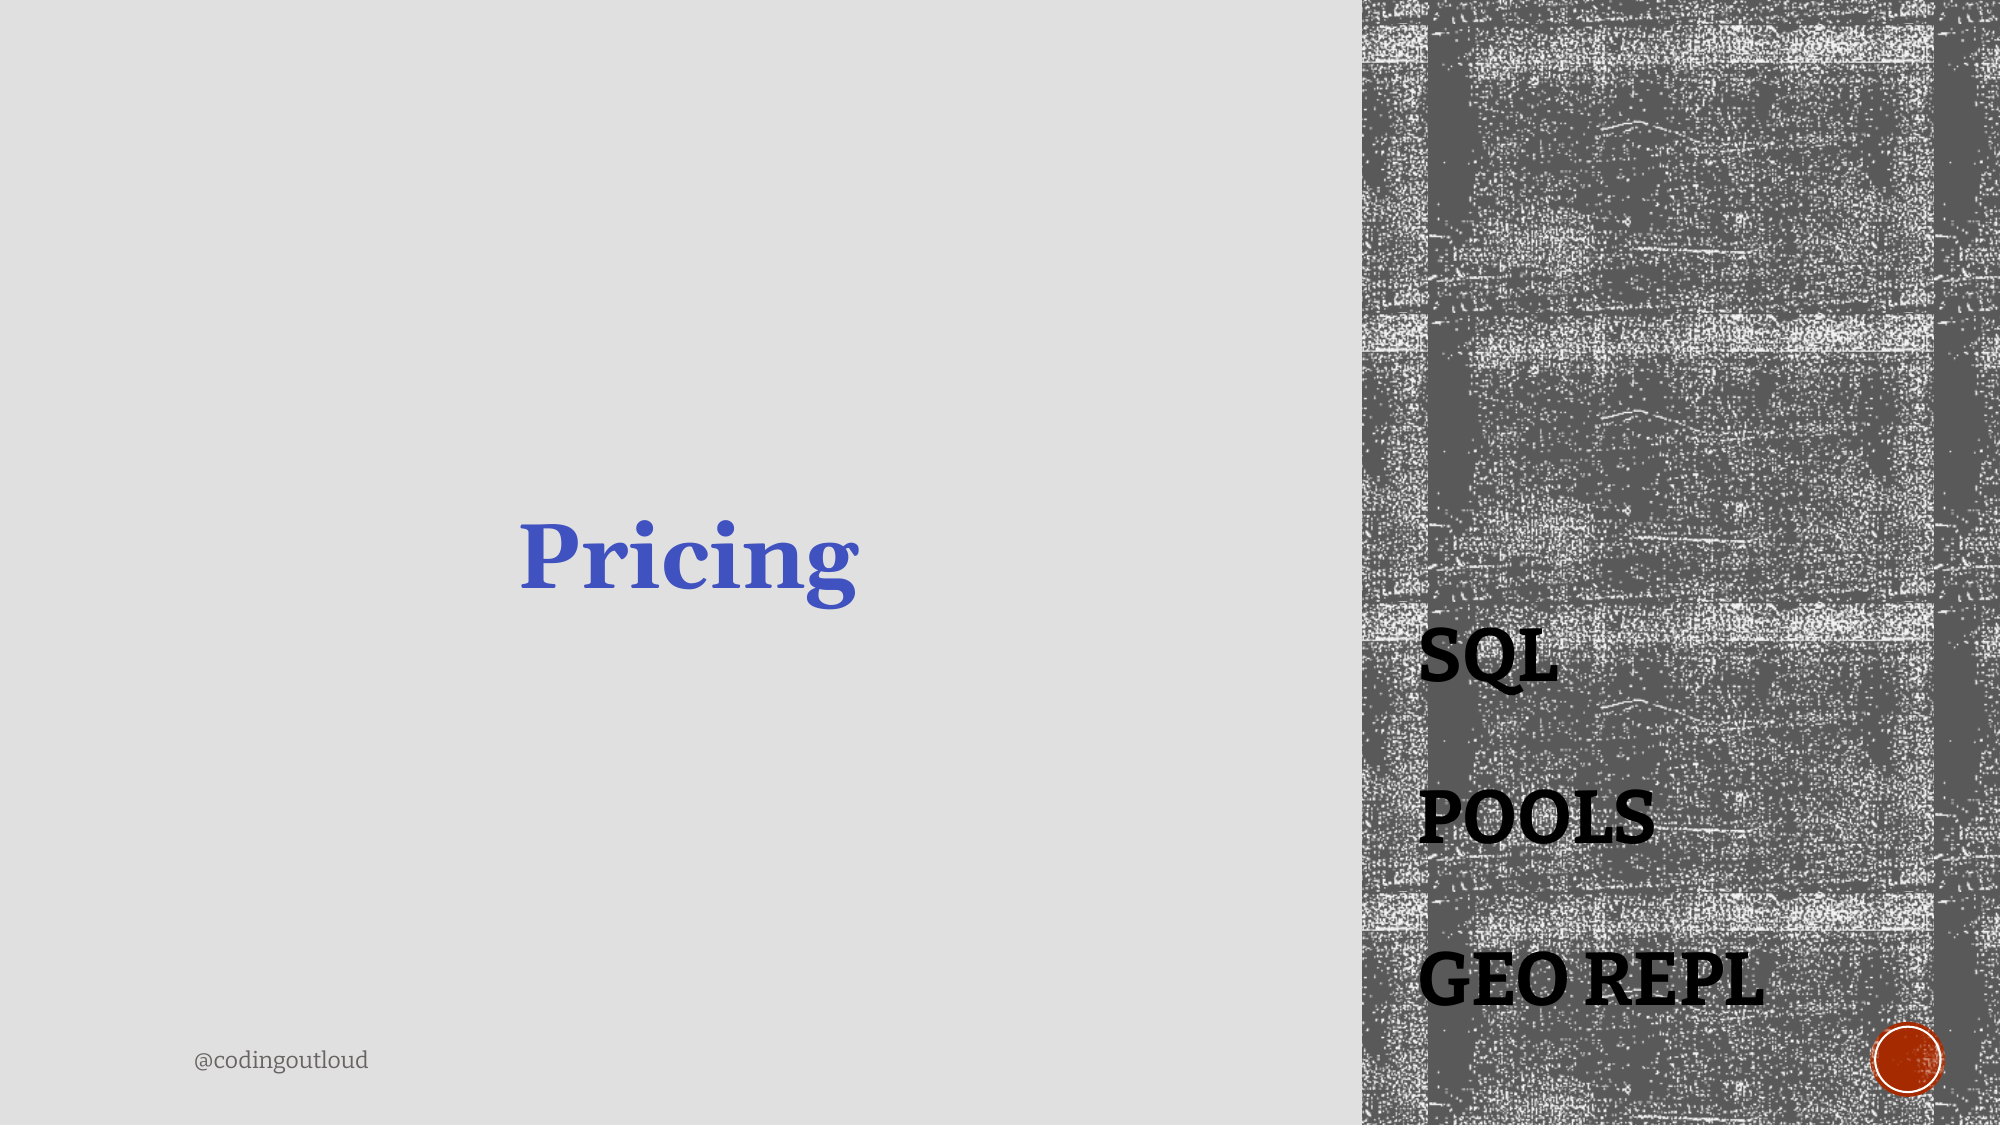

Pricing
# SQL Pools Geo Repl
@codingoutloud